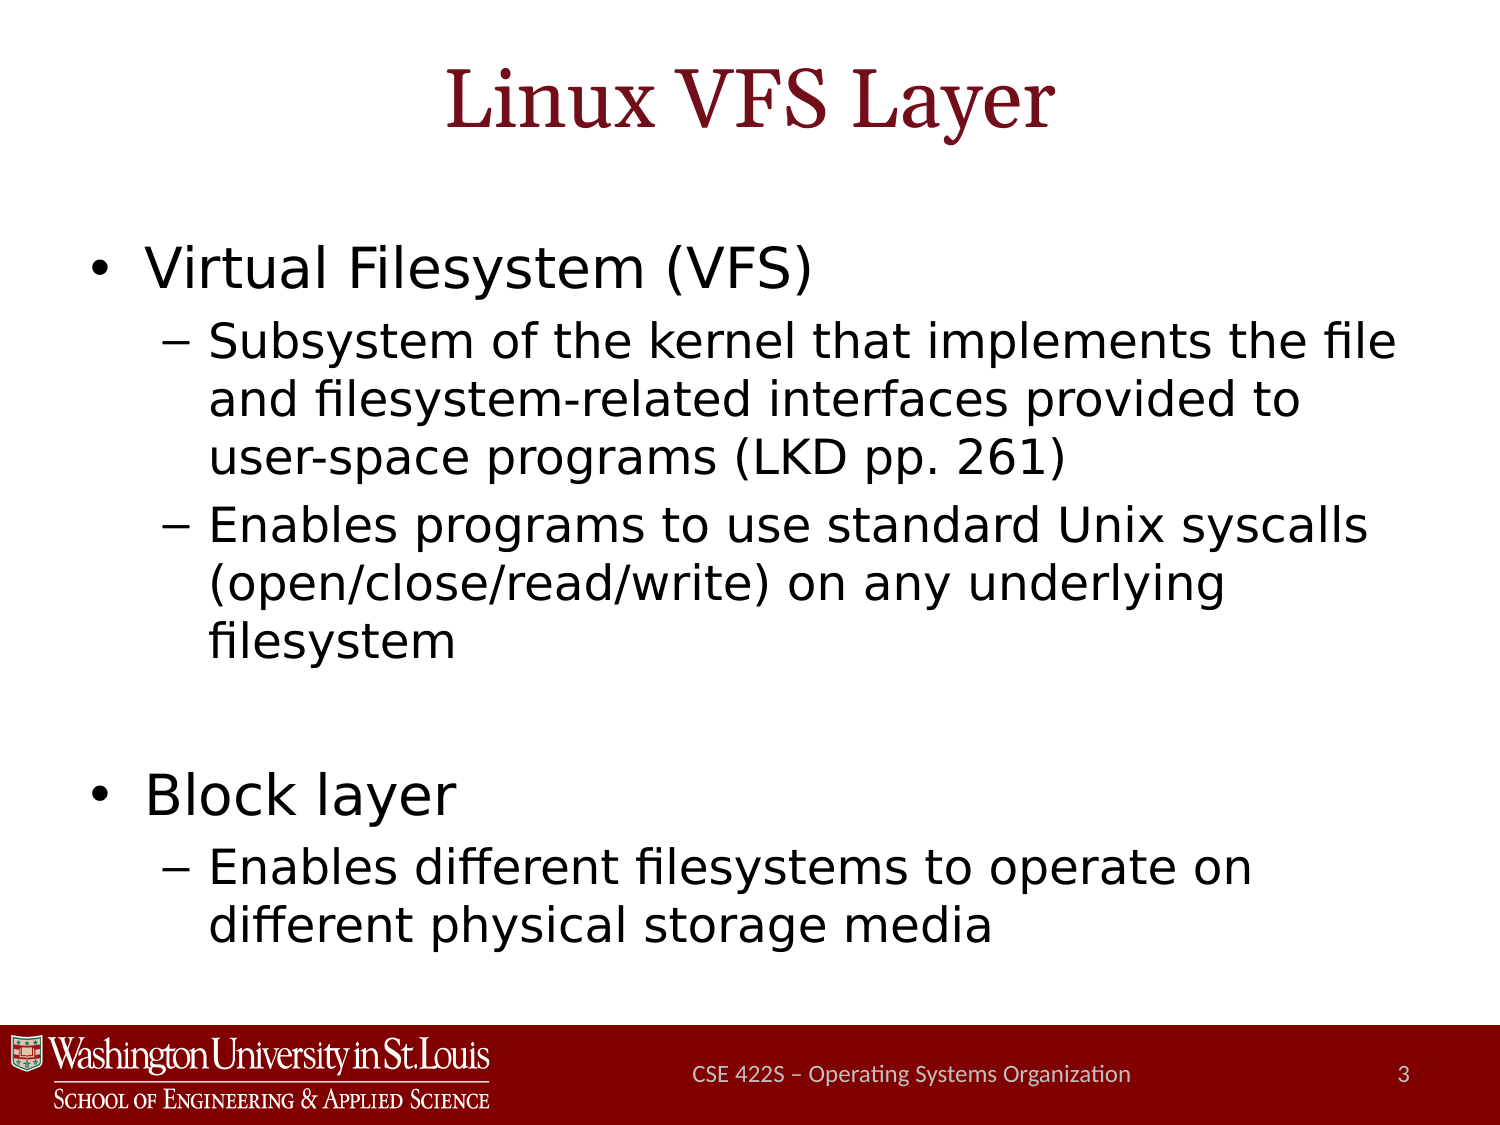

# Linux VFS Layer
Virtual Filesystem (VFS)
Subsystem of the kernel that implements the file and filesystem-related interfaces provided to user-space programs (LKD pp. 261)
Enables programs to use standard Unix syscalls (open/close/read/write) on any underlying filesystem

Block layer
Enables different filesystems to operate on different physical storage media

CSE 422S – Operating Systems Organization
3